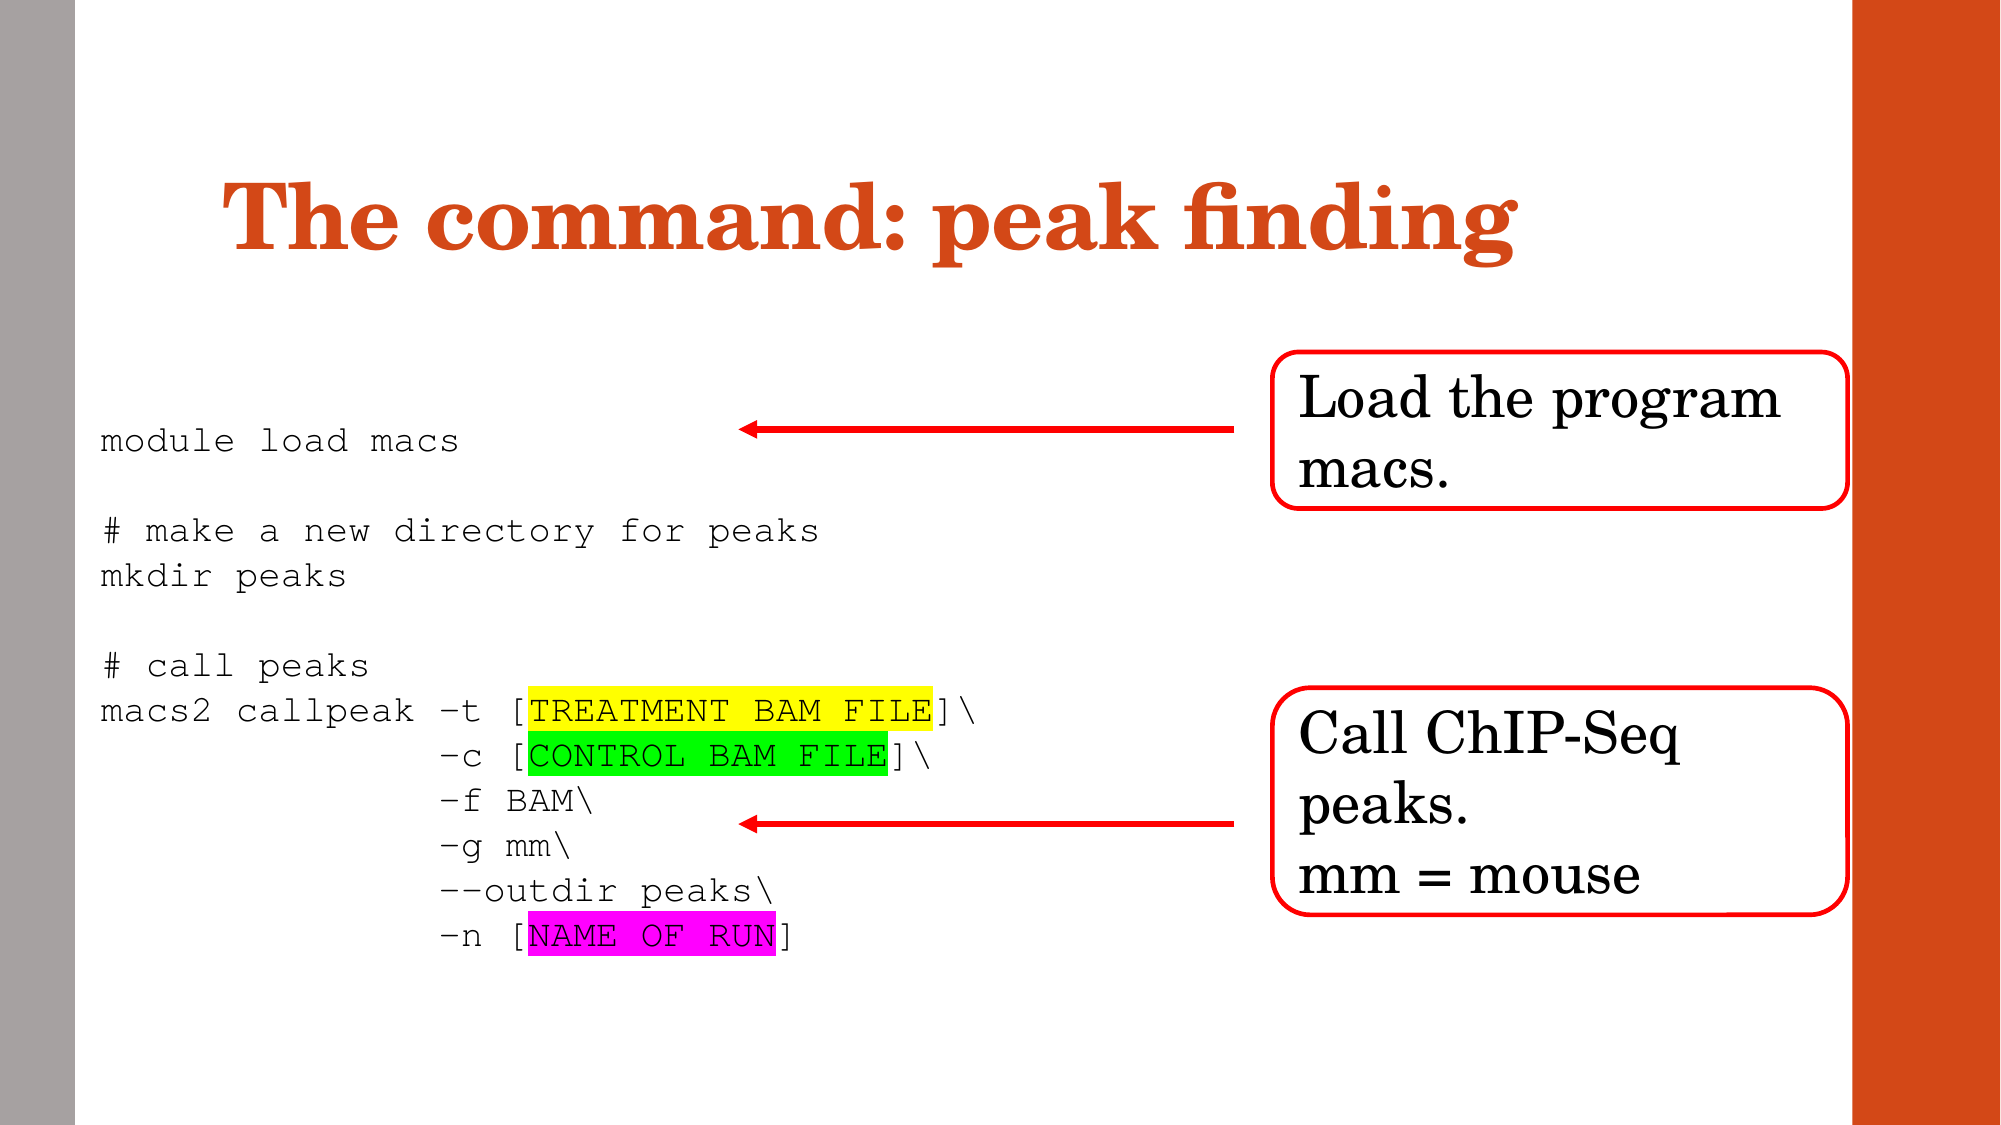

# The command: peak finding

Load the program macs.
module load macs

# make a new directory for peaks
mkdir peaks

# call peaks
macs2 callpeak -t [TREATMENT BAM FILE]\
               -c [CONTROL BAM FILE]\
               -f BAM\
               -g mm\
               --outdir peaks\
               -n [NAME OF RUN]

Call ChIP-Seq peaks.
mm = mouse